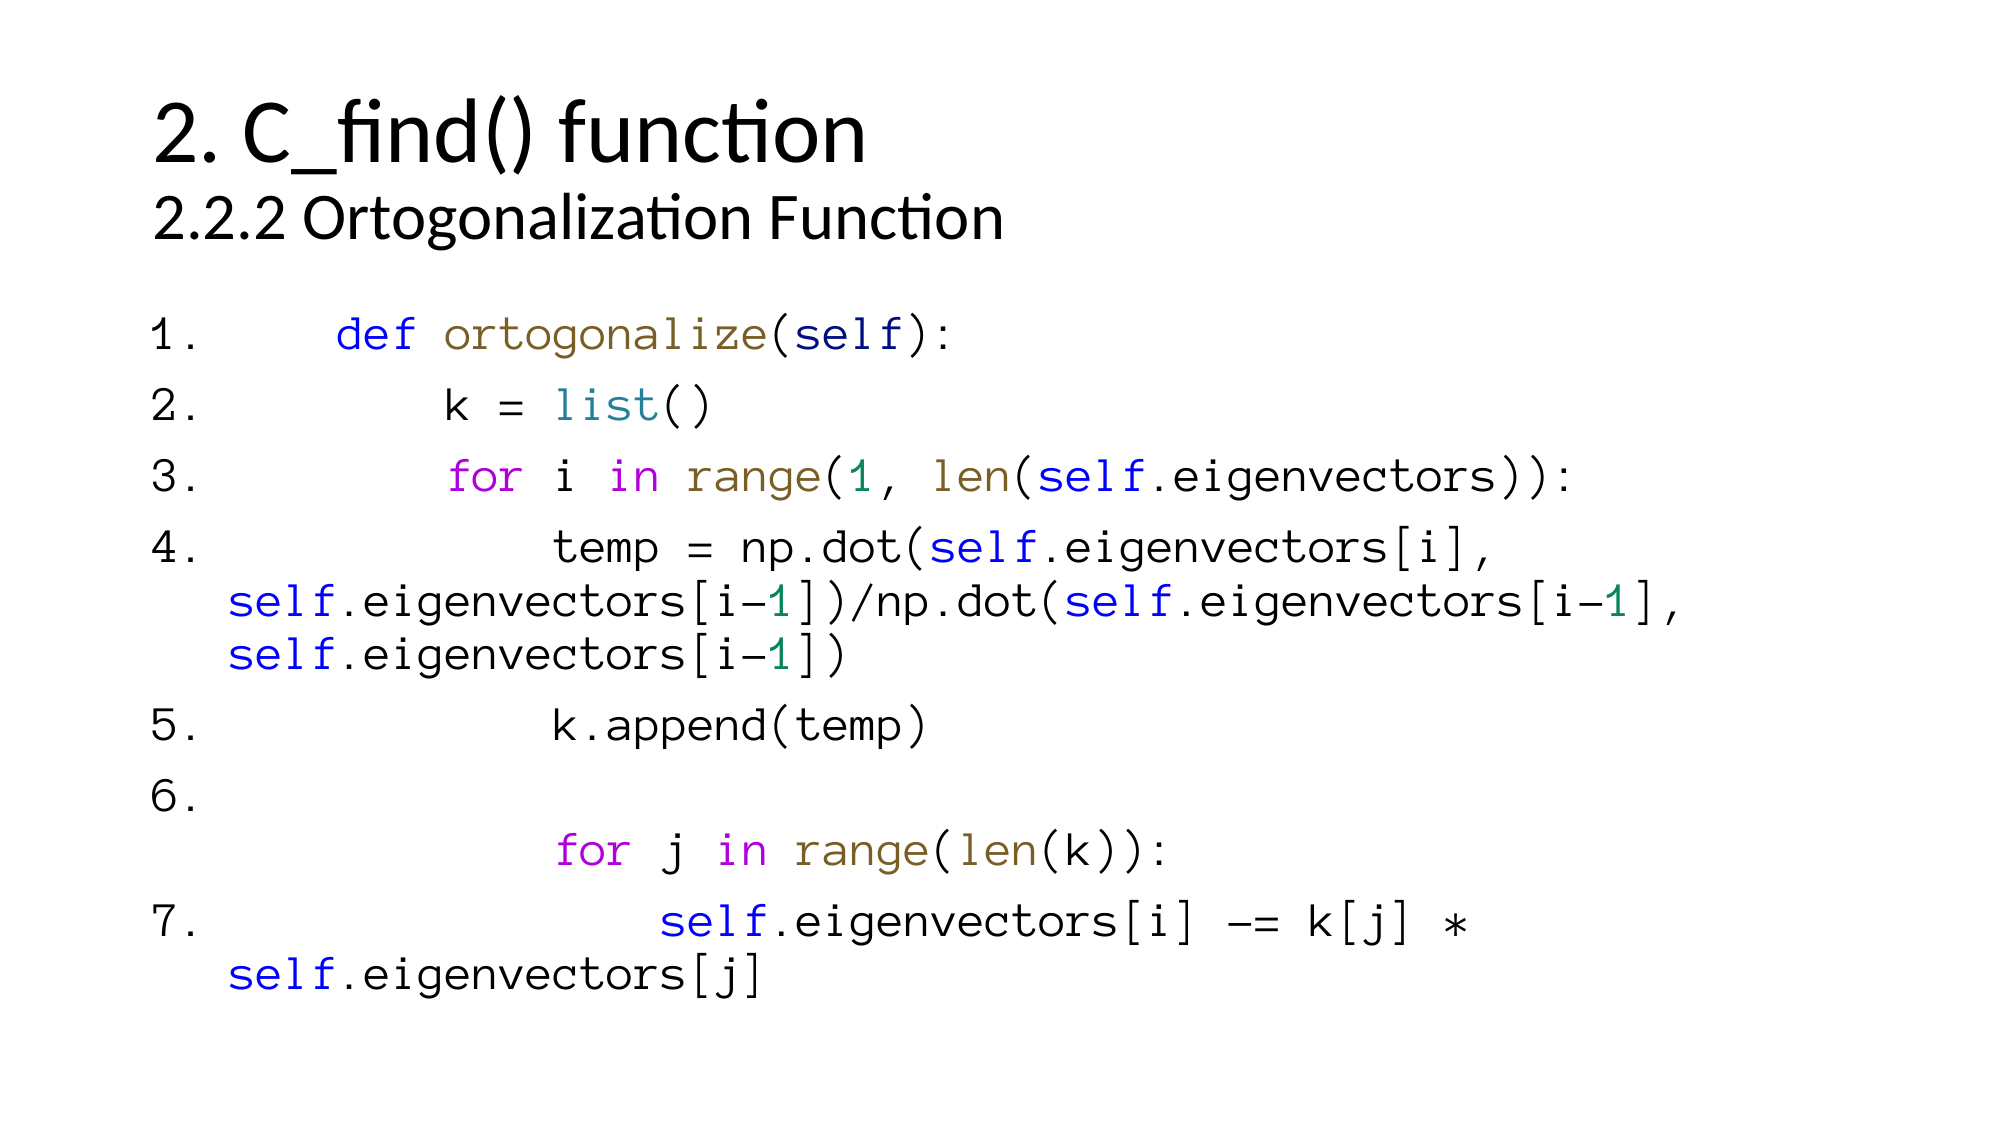

# 2. C_find() function 2.2.2 Ortogonalization Function
    def ortogonalize(self):
        k = list()
        for i in range(1, len(self.eigenvectors)):
            temp = np.dot(self.eigenvectors[i], self.eigenvectors[i-1])/np.dot(self.eigenvectors[i-1], self.eigenvectors[i-1])
            k.append(temp)
            for j in range(len(k)):
                self.eigenvectors[i] -= k[j] * self.eigenvectors[j]